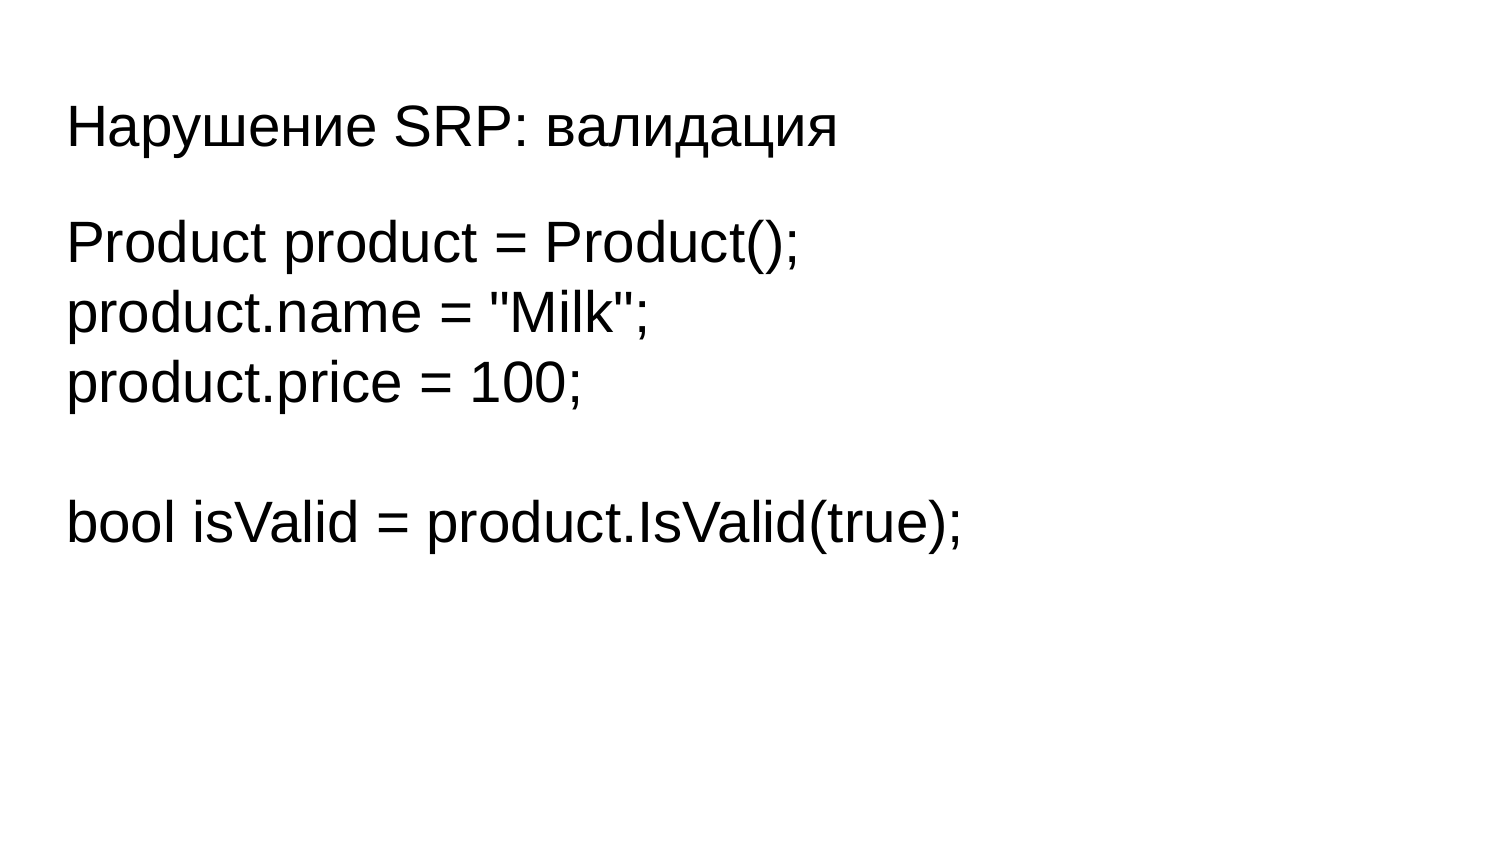

# Нарушение SRP: валидация
Product product = Product();
product.name = "Milk";
product.price = 100;

bool isValid = product.IsValid(true);